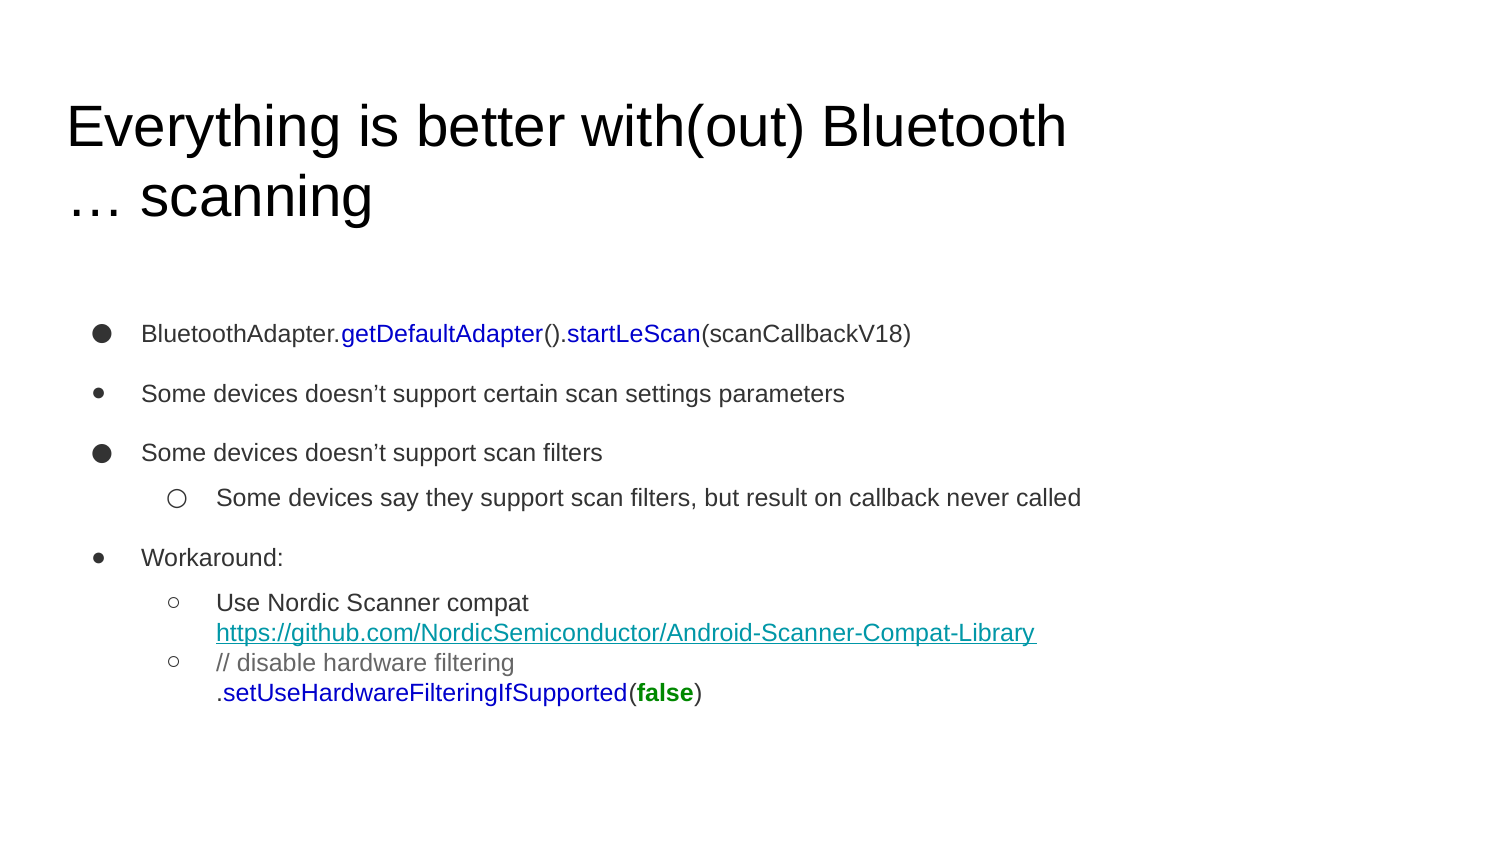

# Everything is better with(out) Bluetooth
… scanning
BluetoothAdapter.getDefaultAdapter().startLeScan(scanCallbackV18)
Some devices doesn’t support certain scan settings parameters
Some devices doesn’t support scan filters
Some devices say they support scan filters, but result on callback never called
Workaround:
Use Nordic Scanner compat
https://github.com/NordicSemiconductor/Android-Scanner-Compat-Library
// disable hardware filtering
.setUseHardwareFilteringIfSupported(false)